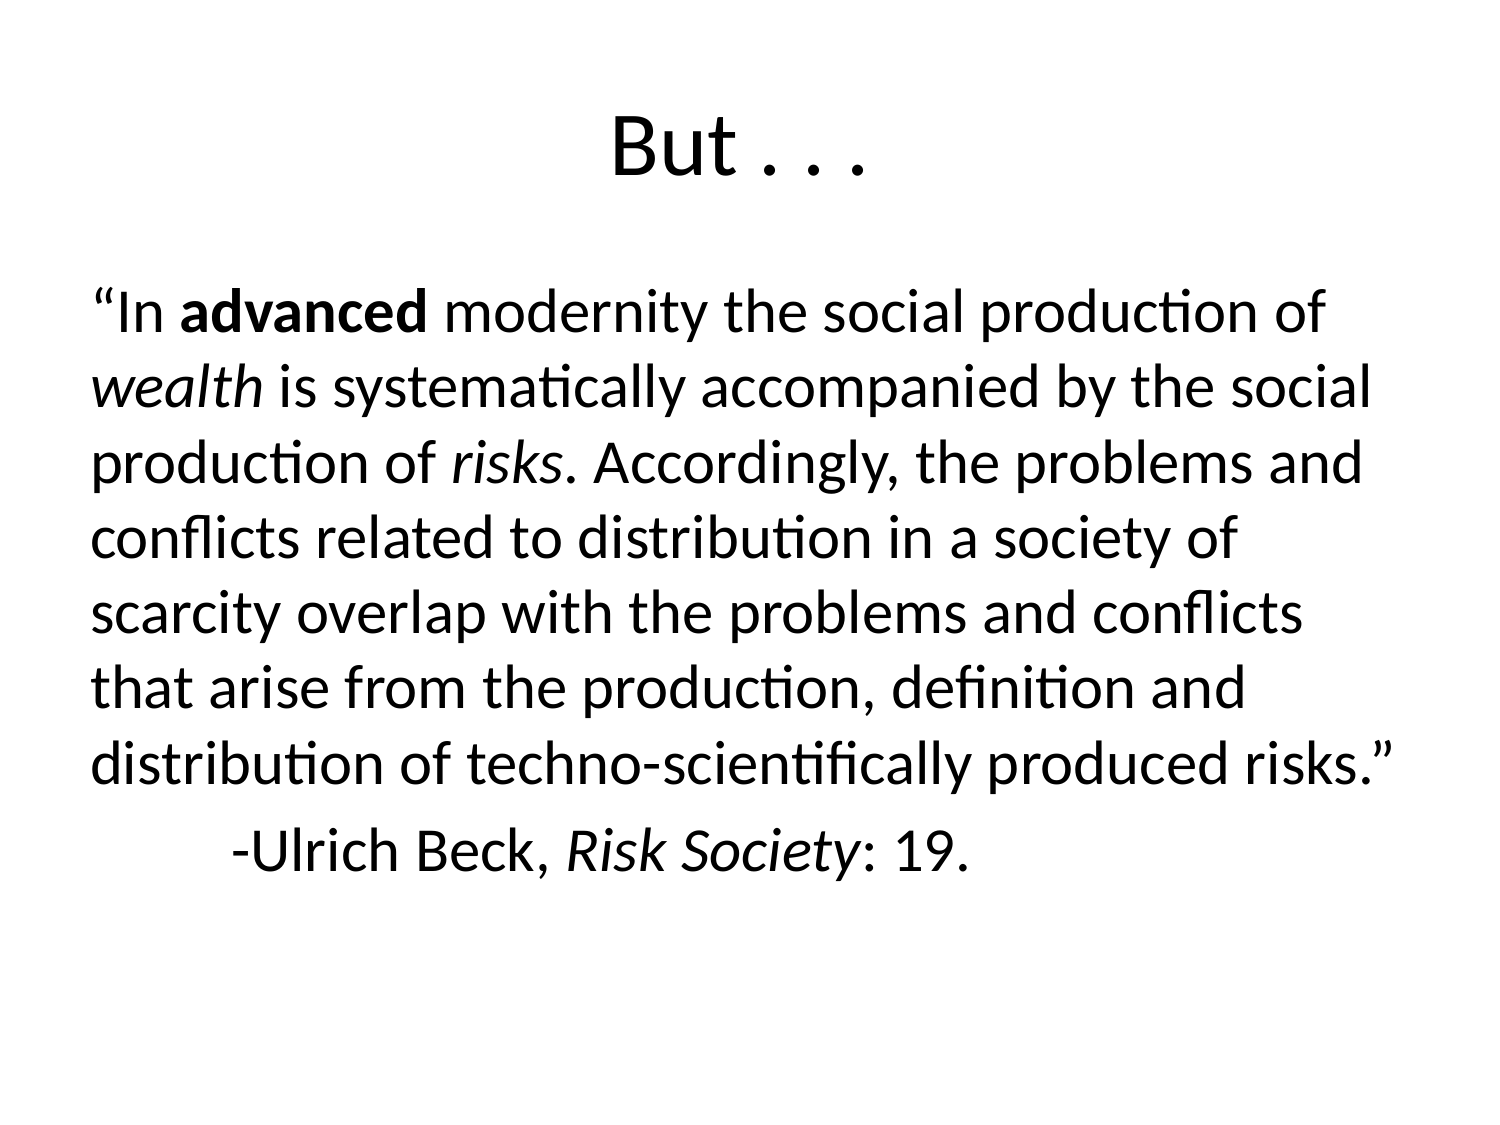

# But . . .
“In advanced modernity the social production of wealth is systematically accompanied by the social production of risks. Accordingly, the problems and conflicts related to distribution in a society of scarcity overlap with the problems and conflicts that arise from the production, definition and distribution of techno-scientifically produced risks.”
					-Ulrich Beck, Risk Society: 19.